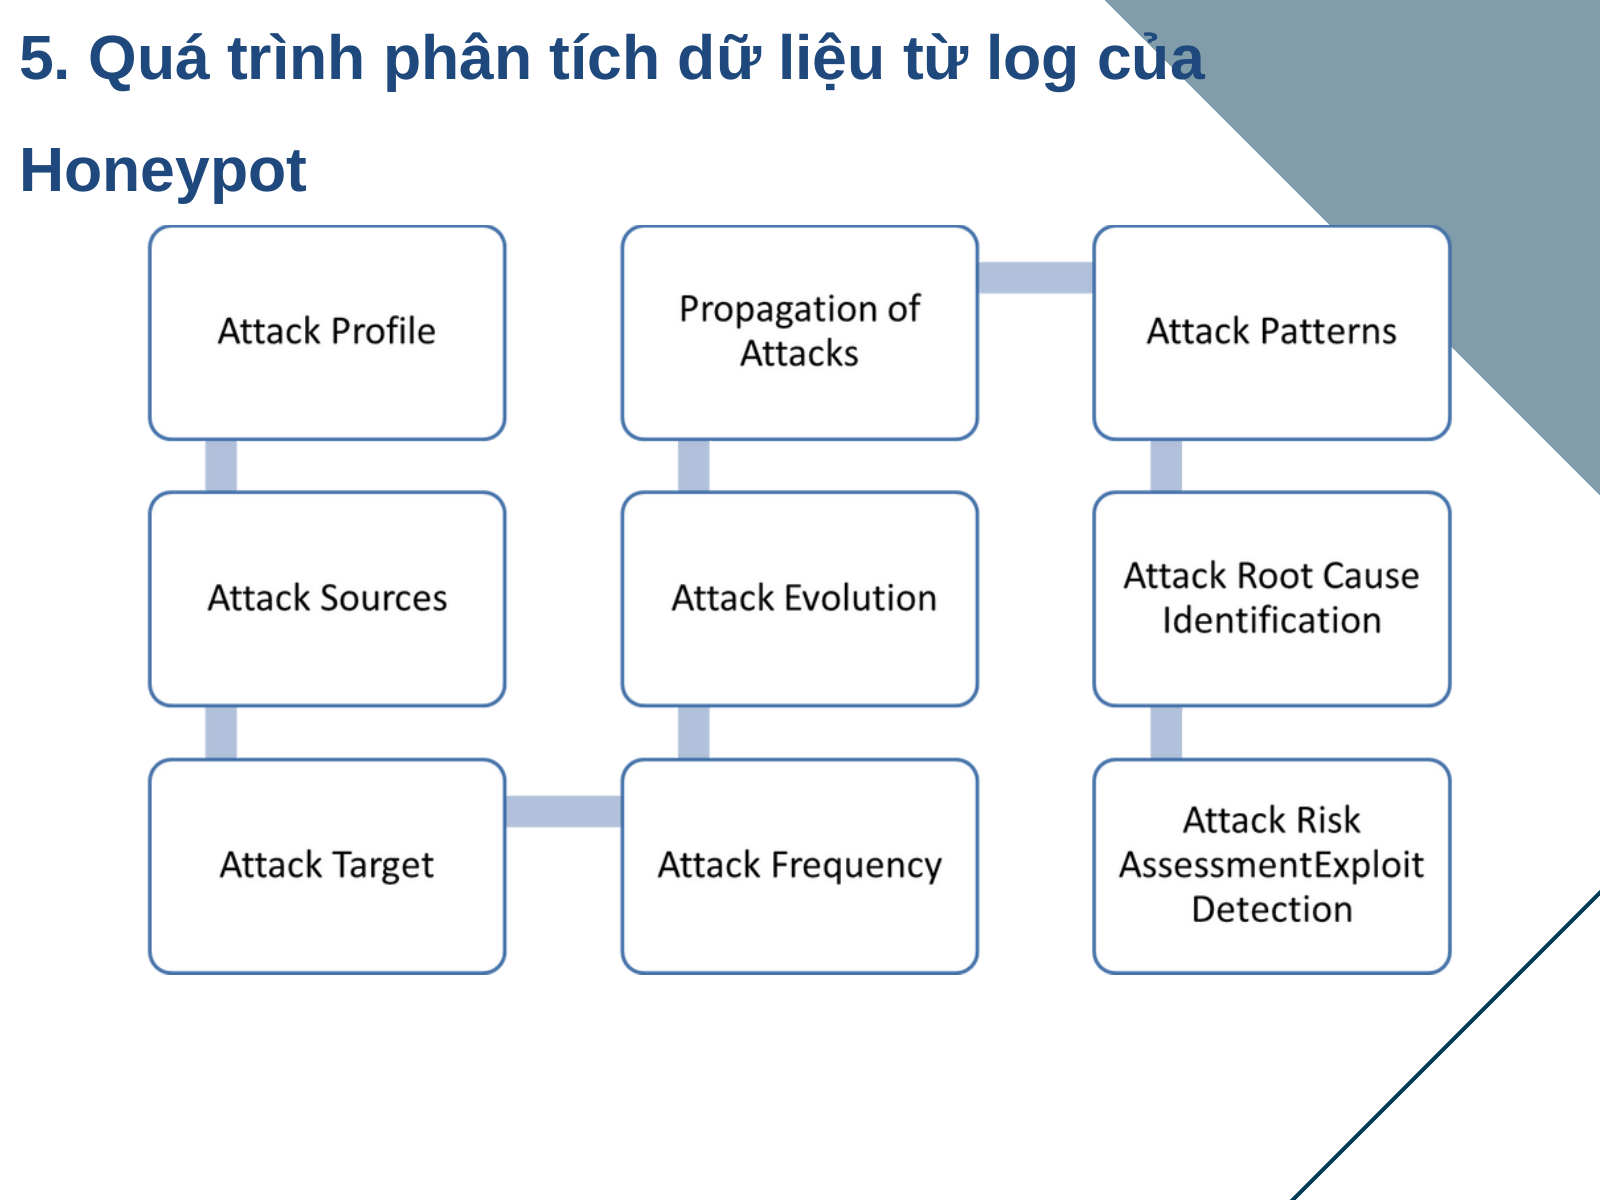

5. Quá trình phân tích dữ liệu từ log của Honeypot